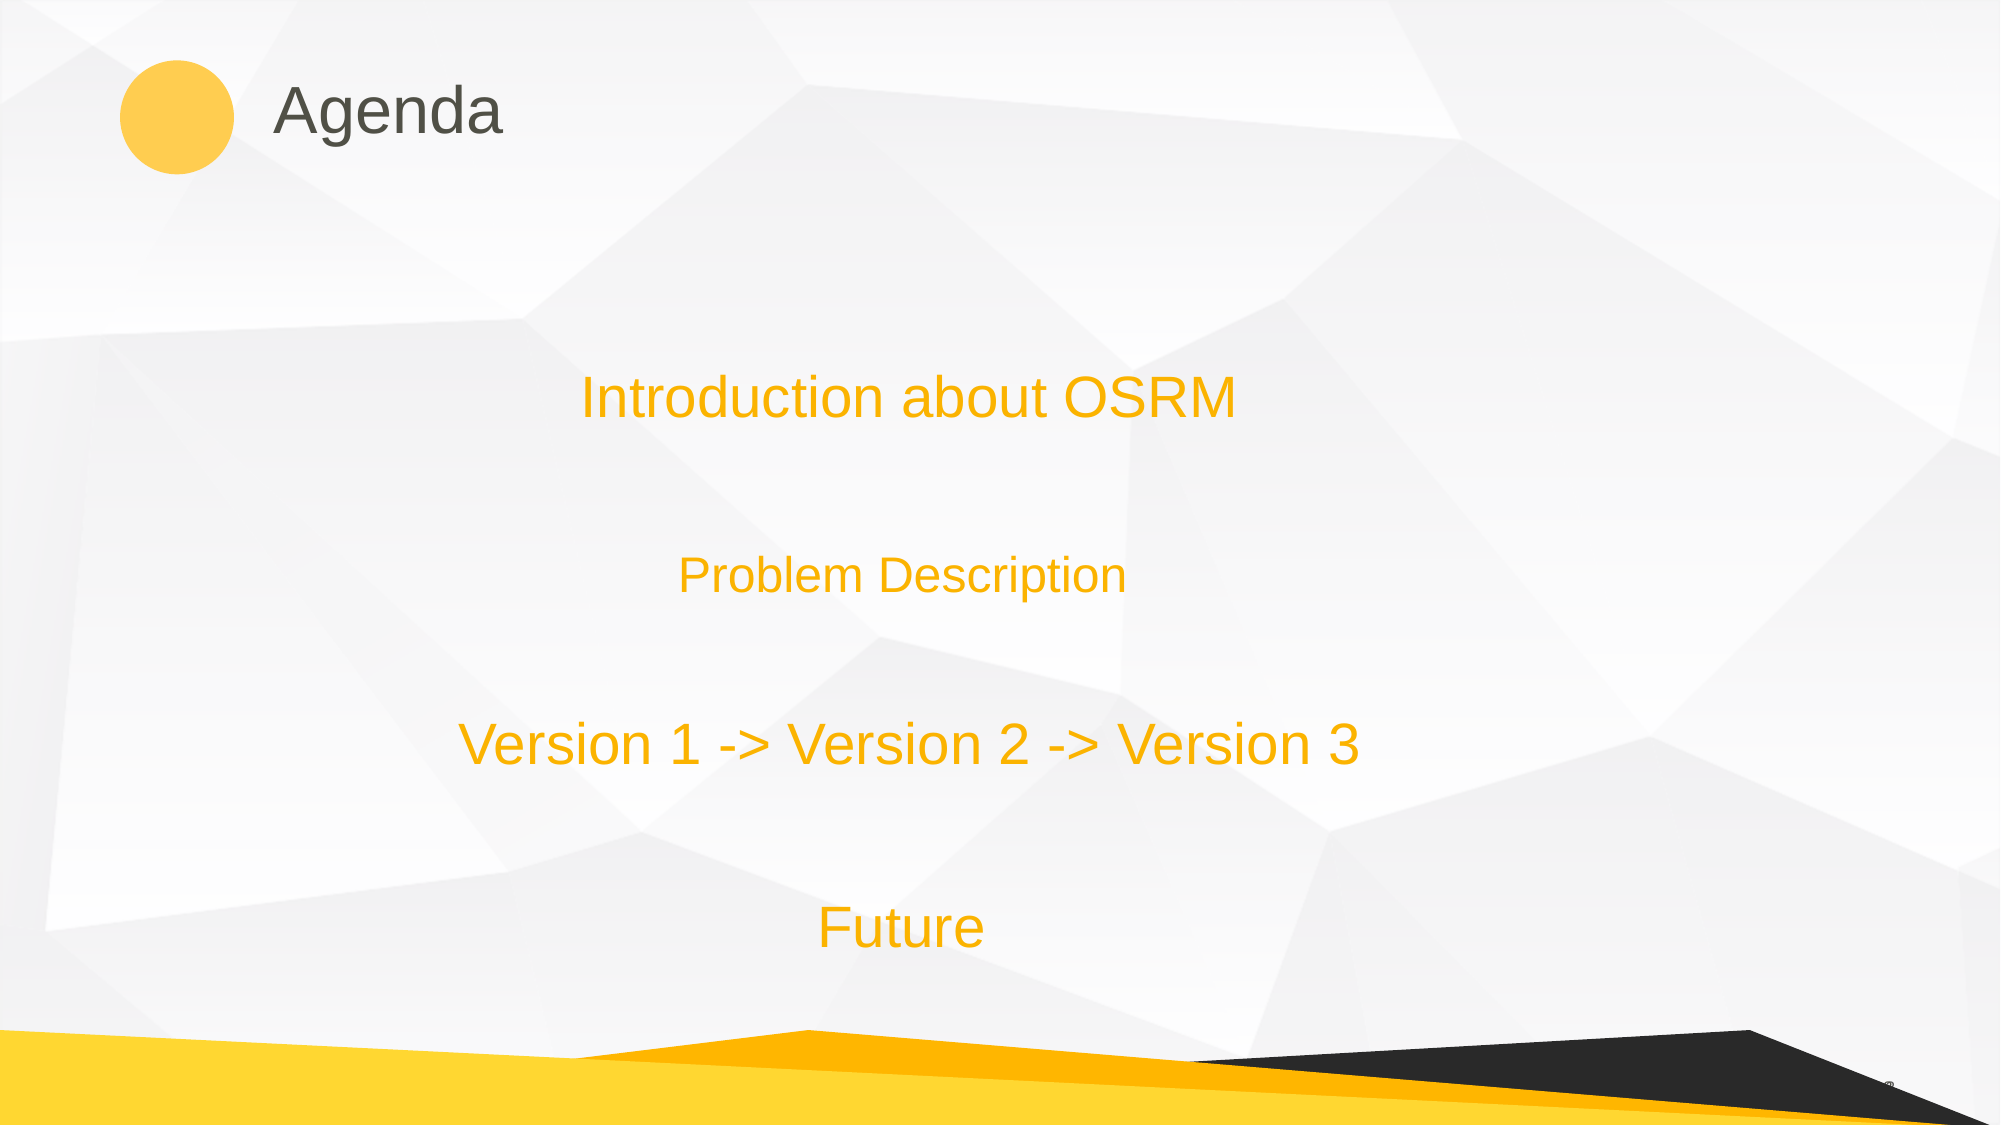

Agenda

Introduction about OSRM

Problem Description

Version 1 -> Version 2 -> Version 3

Future